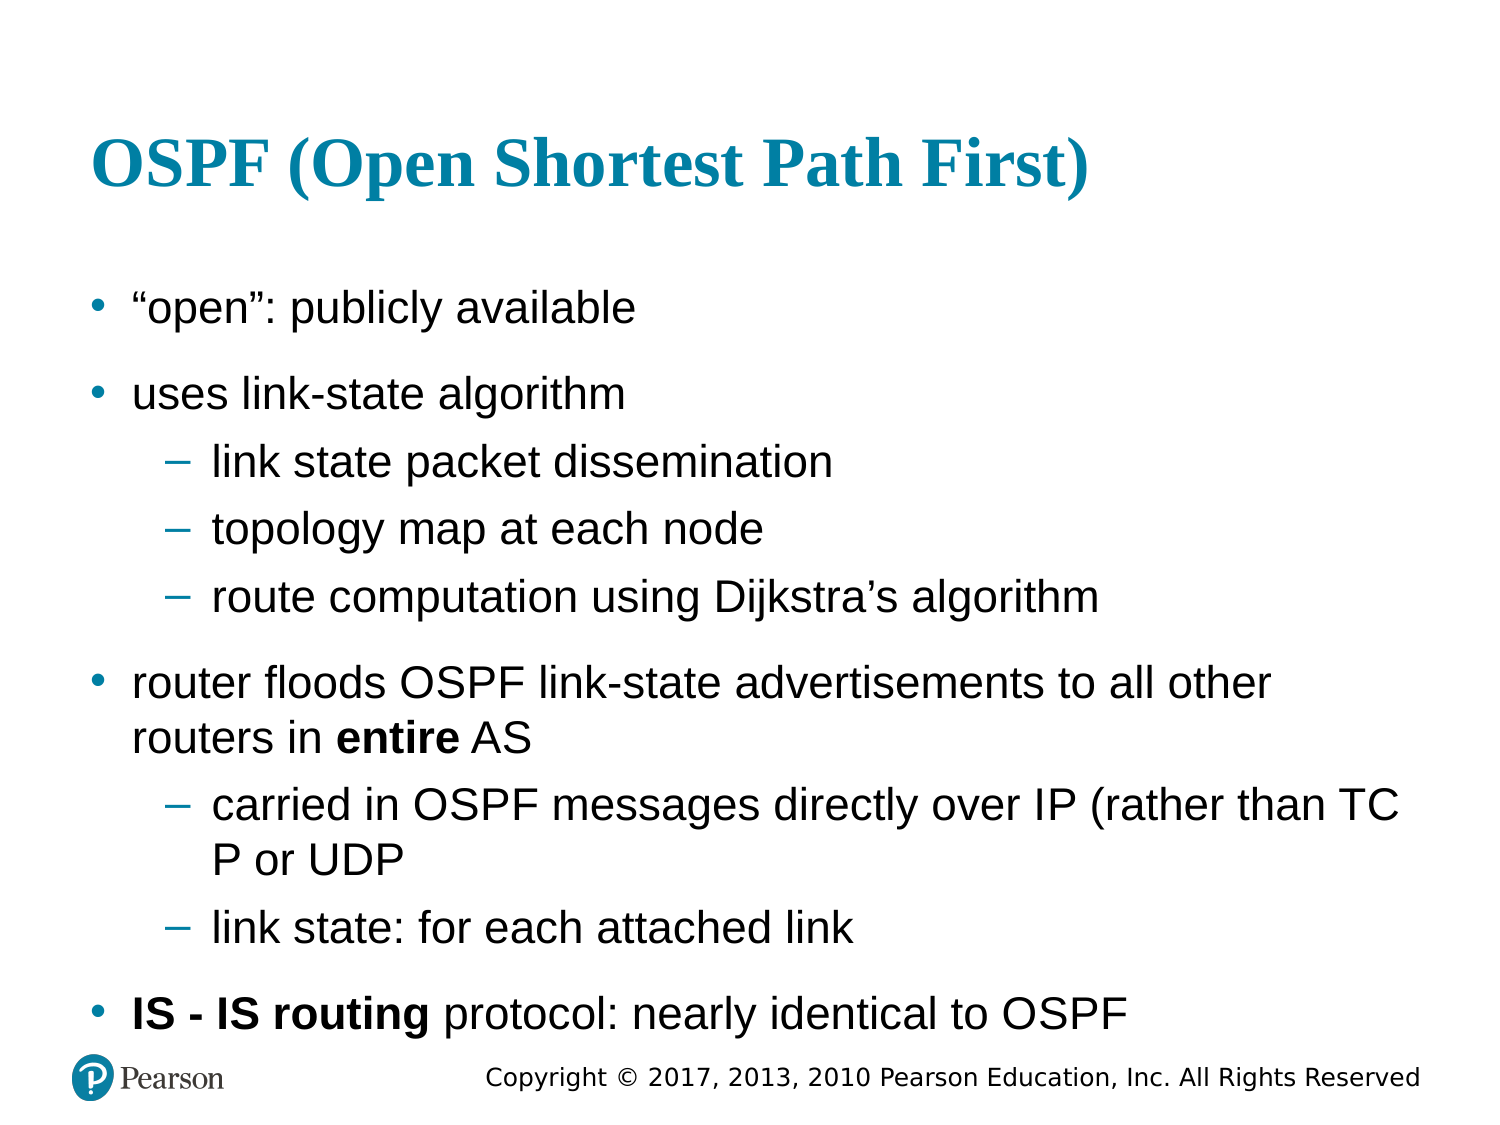

# O S P F (Open Shortest Path First)
“open”: publicly available
uses link-state algorithm
link state packet dissemination
topology map at each node
route computation using Dijkstra’s algorithm
router floods O S P F link-state advertisements to all other routers in entire A S
carried in O S P F messages directly over I P (rather than T C P or U D P
link state: for each attached link
I S - I S routing protocol: nearly identical to O S P F